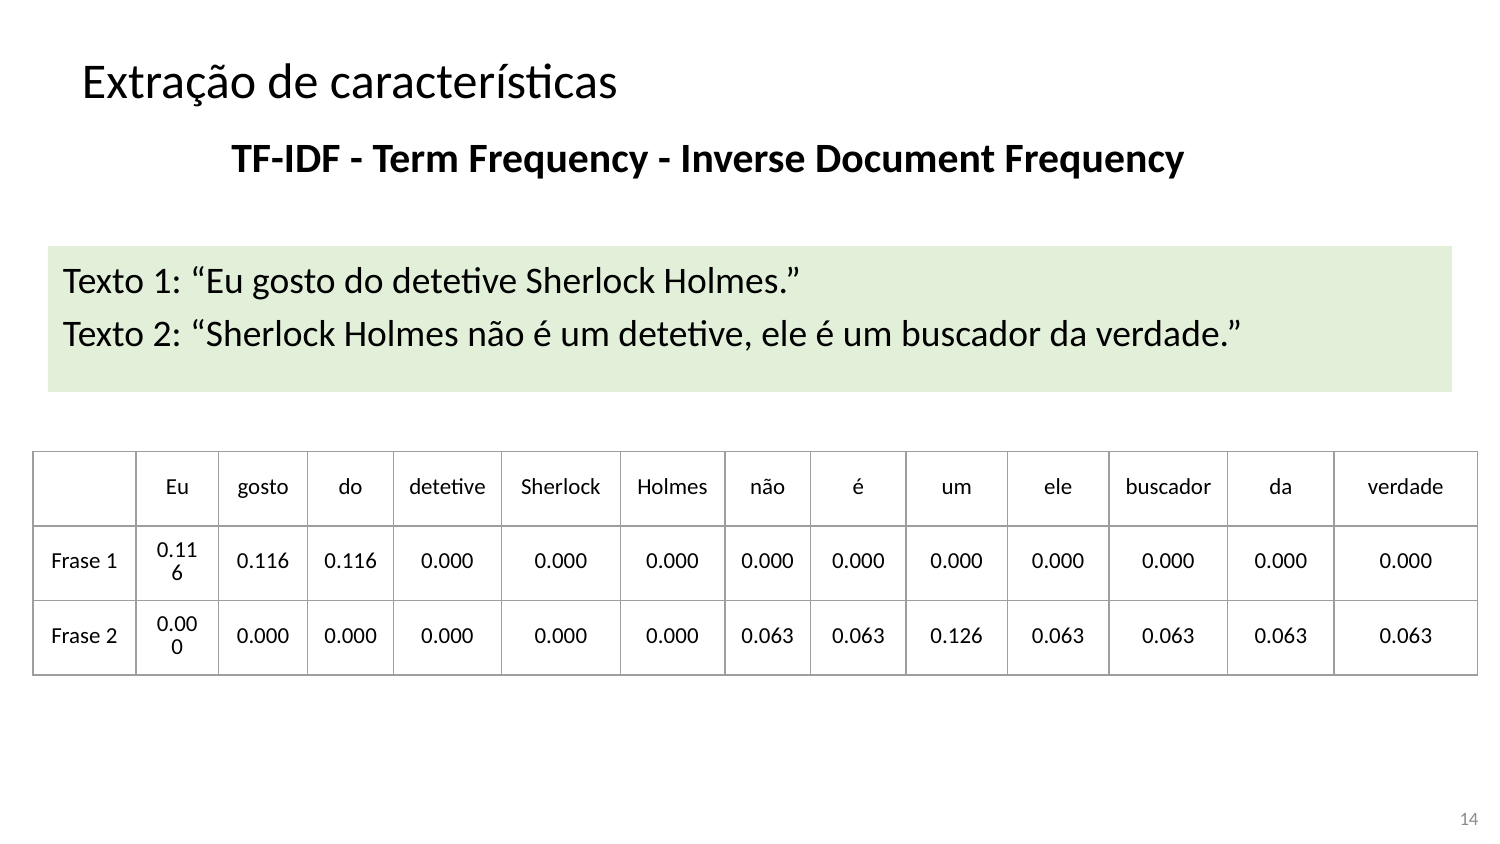

# Extração de características
TF-IDF - Term Frequency - Inverse Document Frequency

Texto 1: “Eu gosto do detetive Sherlock Holmes.”
Texto 2: “Sherlock Holmes não é um detetive, ele é um buscador da verdade.”
|  | Eu | gosto | do | detetive | Sherlock | Holmes | não | é | um | ele | buscador | da | verdade |
| --- | --- | --- | --- | --- | --- | --- | --- | --- | --- | --- | --- | --- | --- |
| Frase 1 | 0.116 | 0.116 | 0.116 | 0.000 | 0.000 | 0.000 | 0.000 | 0.000 | 0.000 | 0.000 | 0.000 | 0.000 | 0.000 |
| Frase 2 | 0.000 | 0.000 | 0.000 | 0.000 | 0.000 | 0.000 | 0.063 | 0.063 | 0.126 | 0.063 | 0.063 | 0.063 | 0.063 |

14